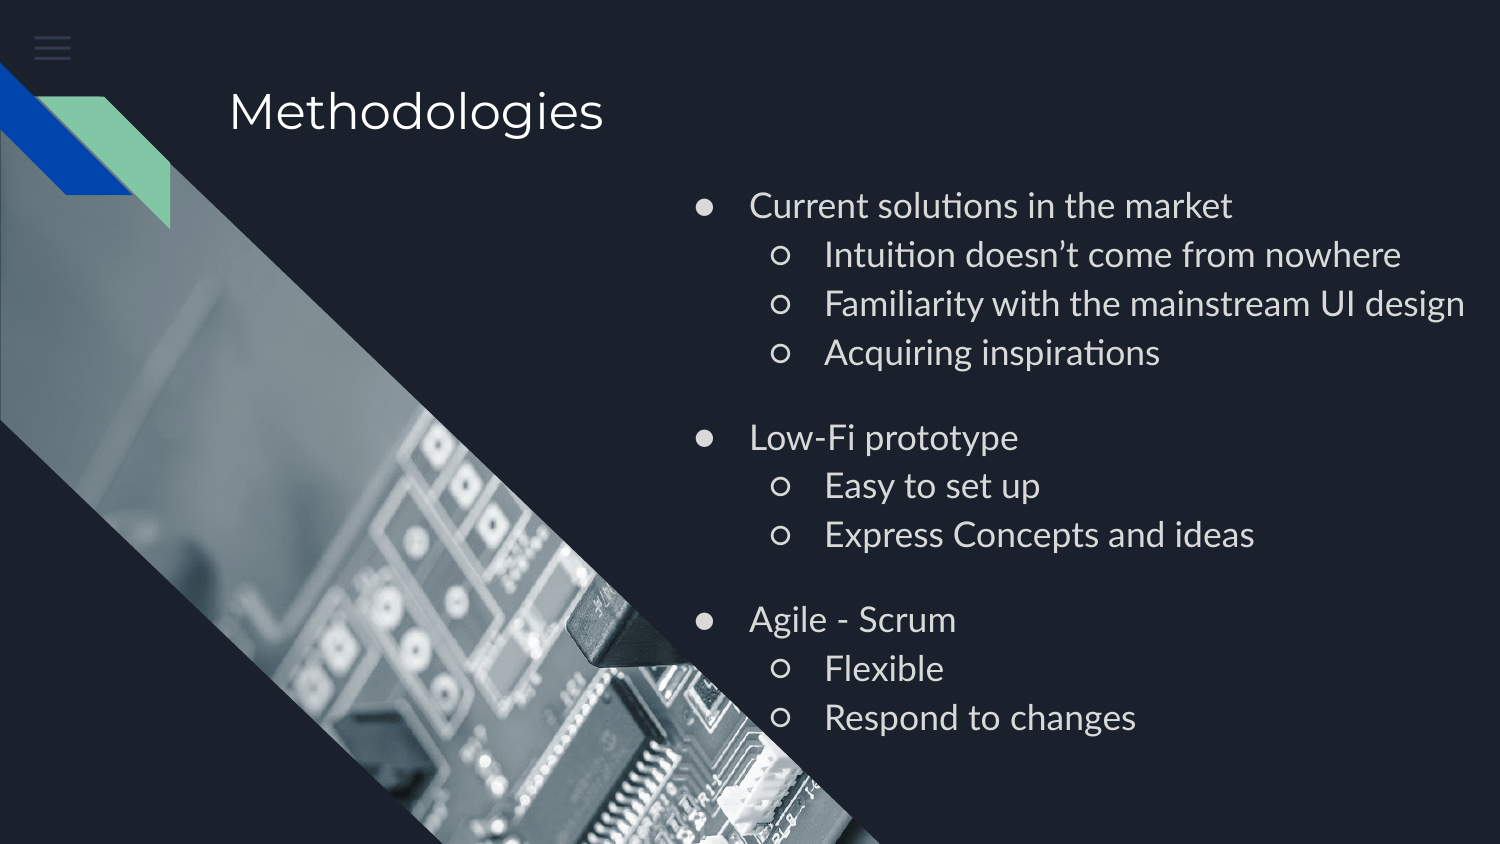

# Methodologies
Current solutions in the market
Intuition doesn’t come from nowhere
Familiarity with the mainstream UI design
Acquiring inspirations
Low-Fi prototype
Easy to set up
Express Concepts and ideas
Agile - Scrum
Flexible
Respond to changes